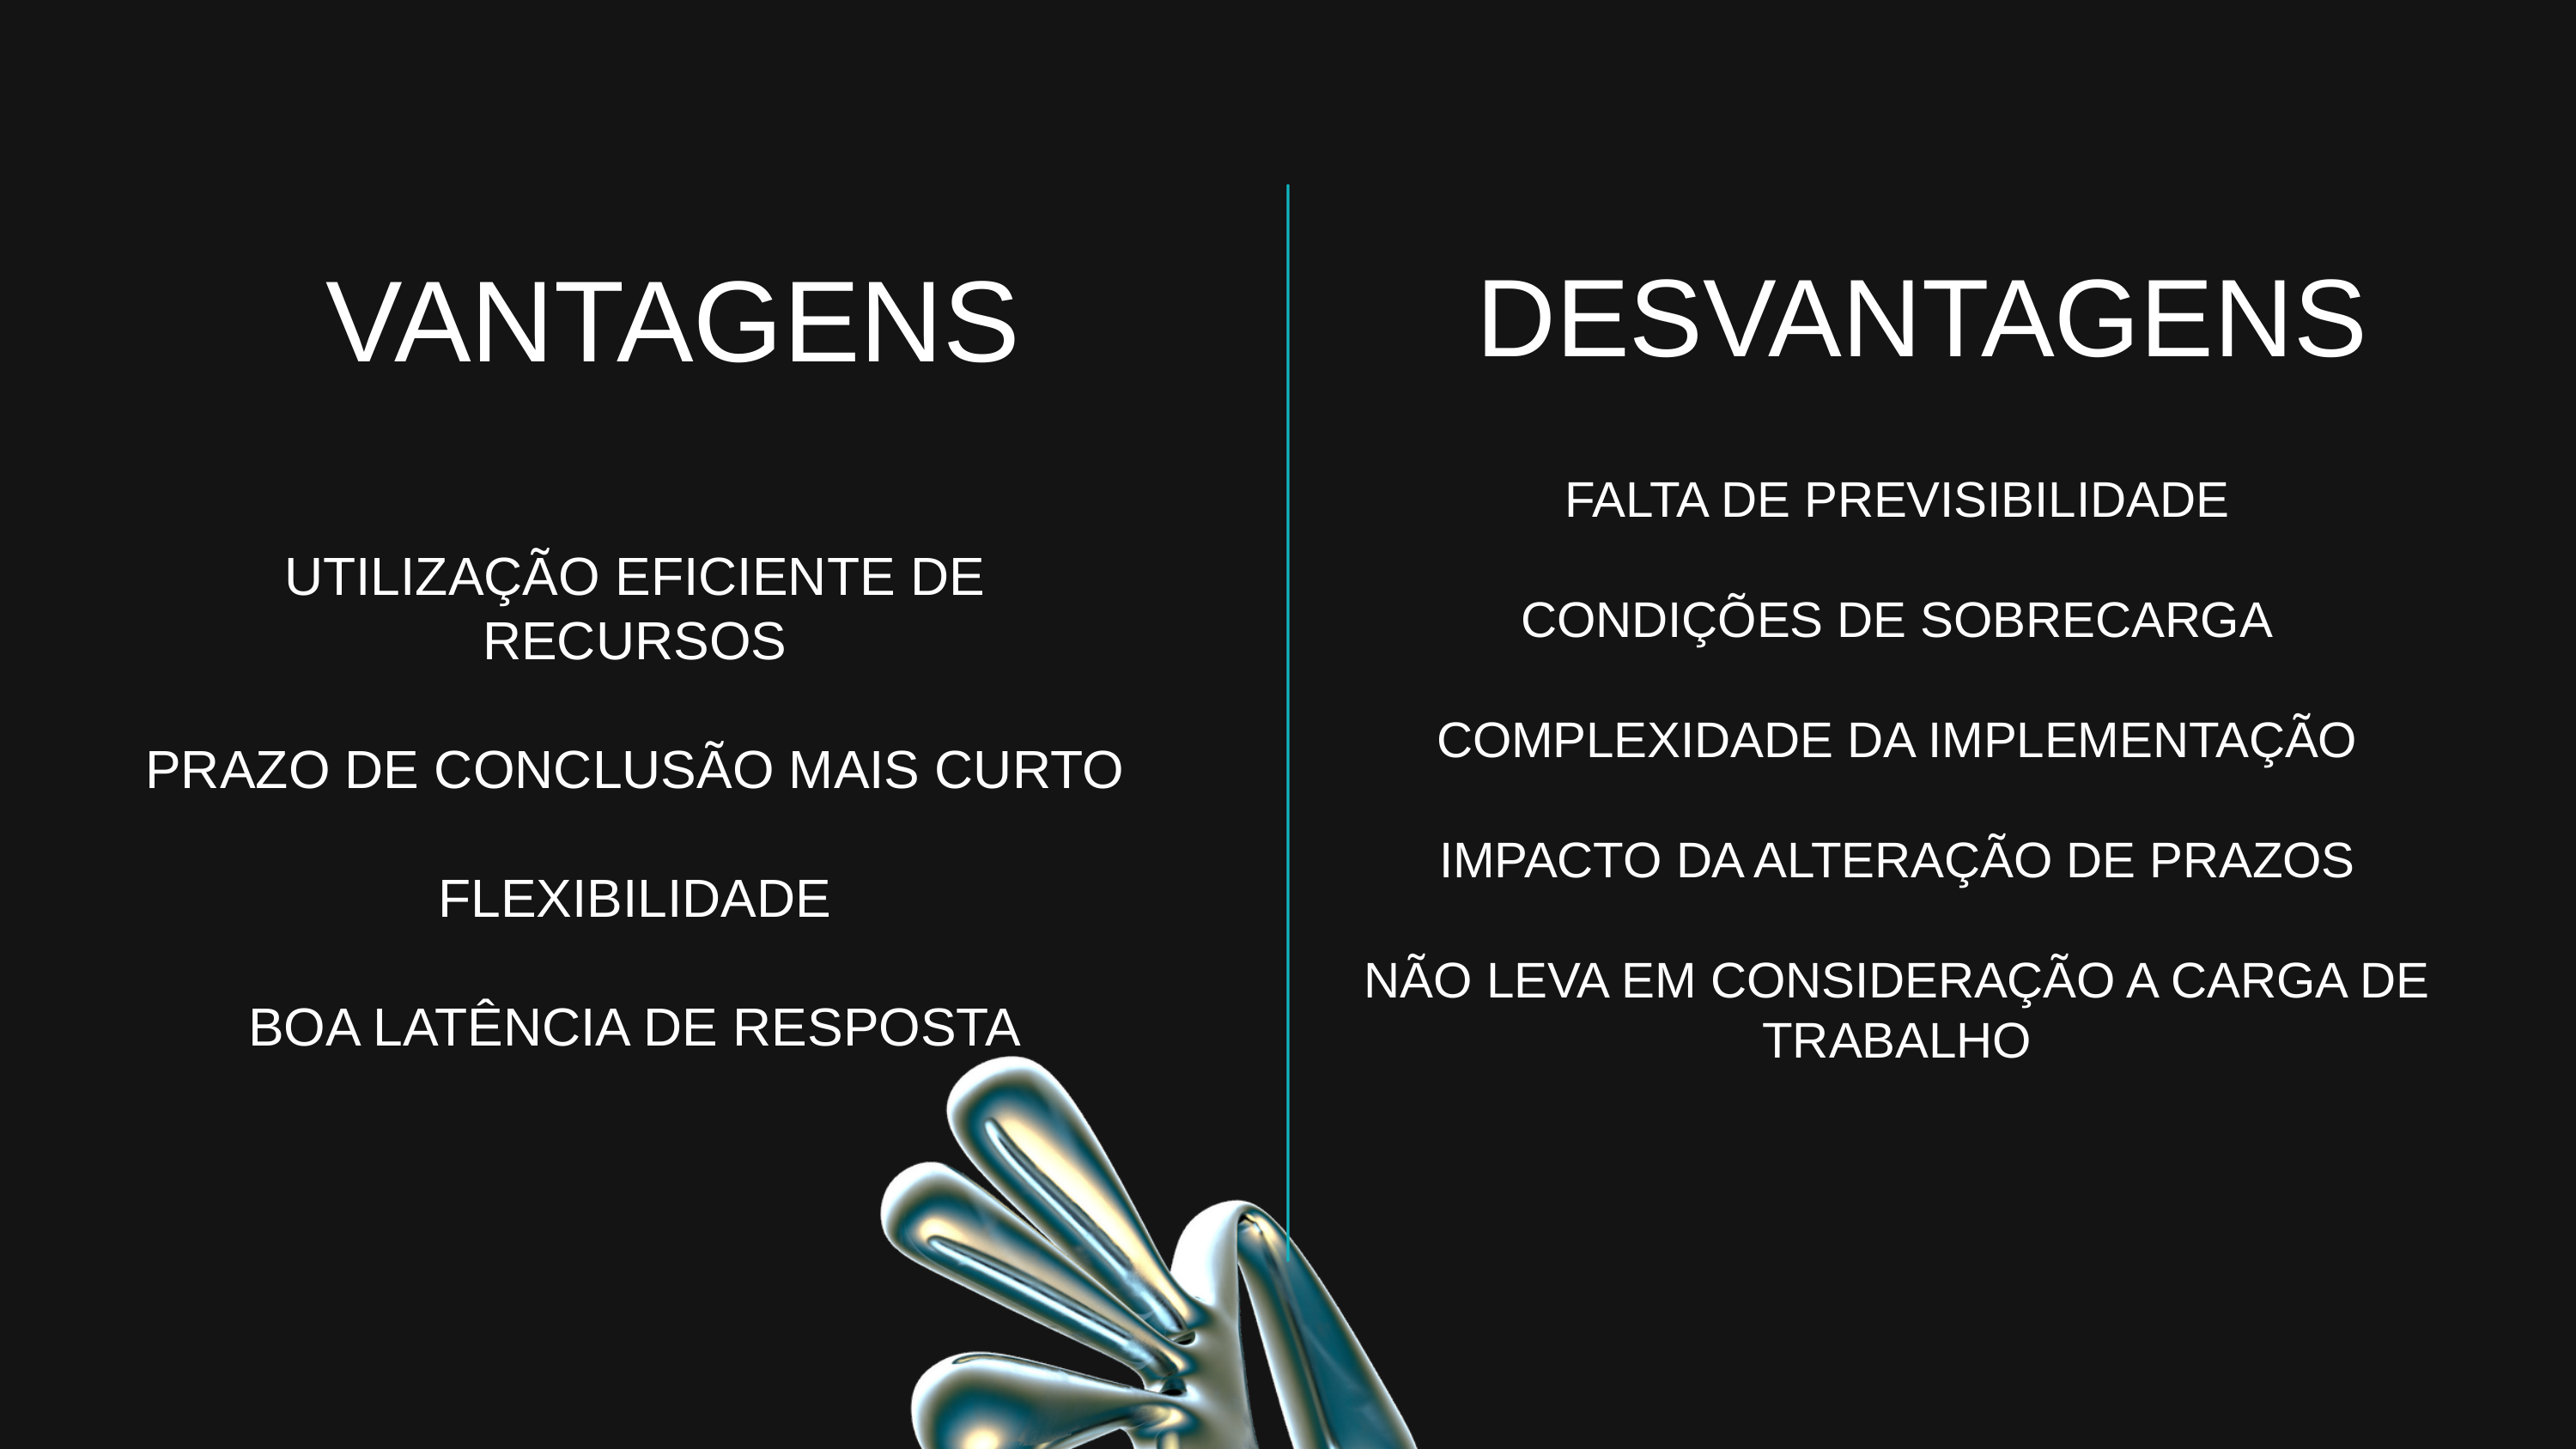

VANTAGENS
DESVANTAGENS
FALTA DE PREVISIBILIDADE

CONDIÇÕES DE SOBRECARGA

COMPLEXIDADE DA IMPLEMENTAÇÃO

IMPACTO DA ALTERAÇÃO DE PRAZOS

NÃO LEVA EM CONSIDERAÇÃO A CARGA DE TRABALHO
UTILIZAÇÃO EFICIENTE DE RECURSOS

PRAZO DE CONCLUSÃO MAIS CURTO

FLEXIBILIDADE

BOA LATÊNCIA DE RESPOSTA